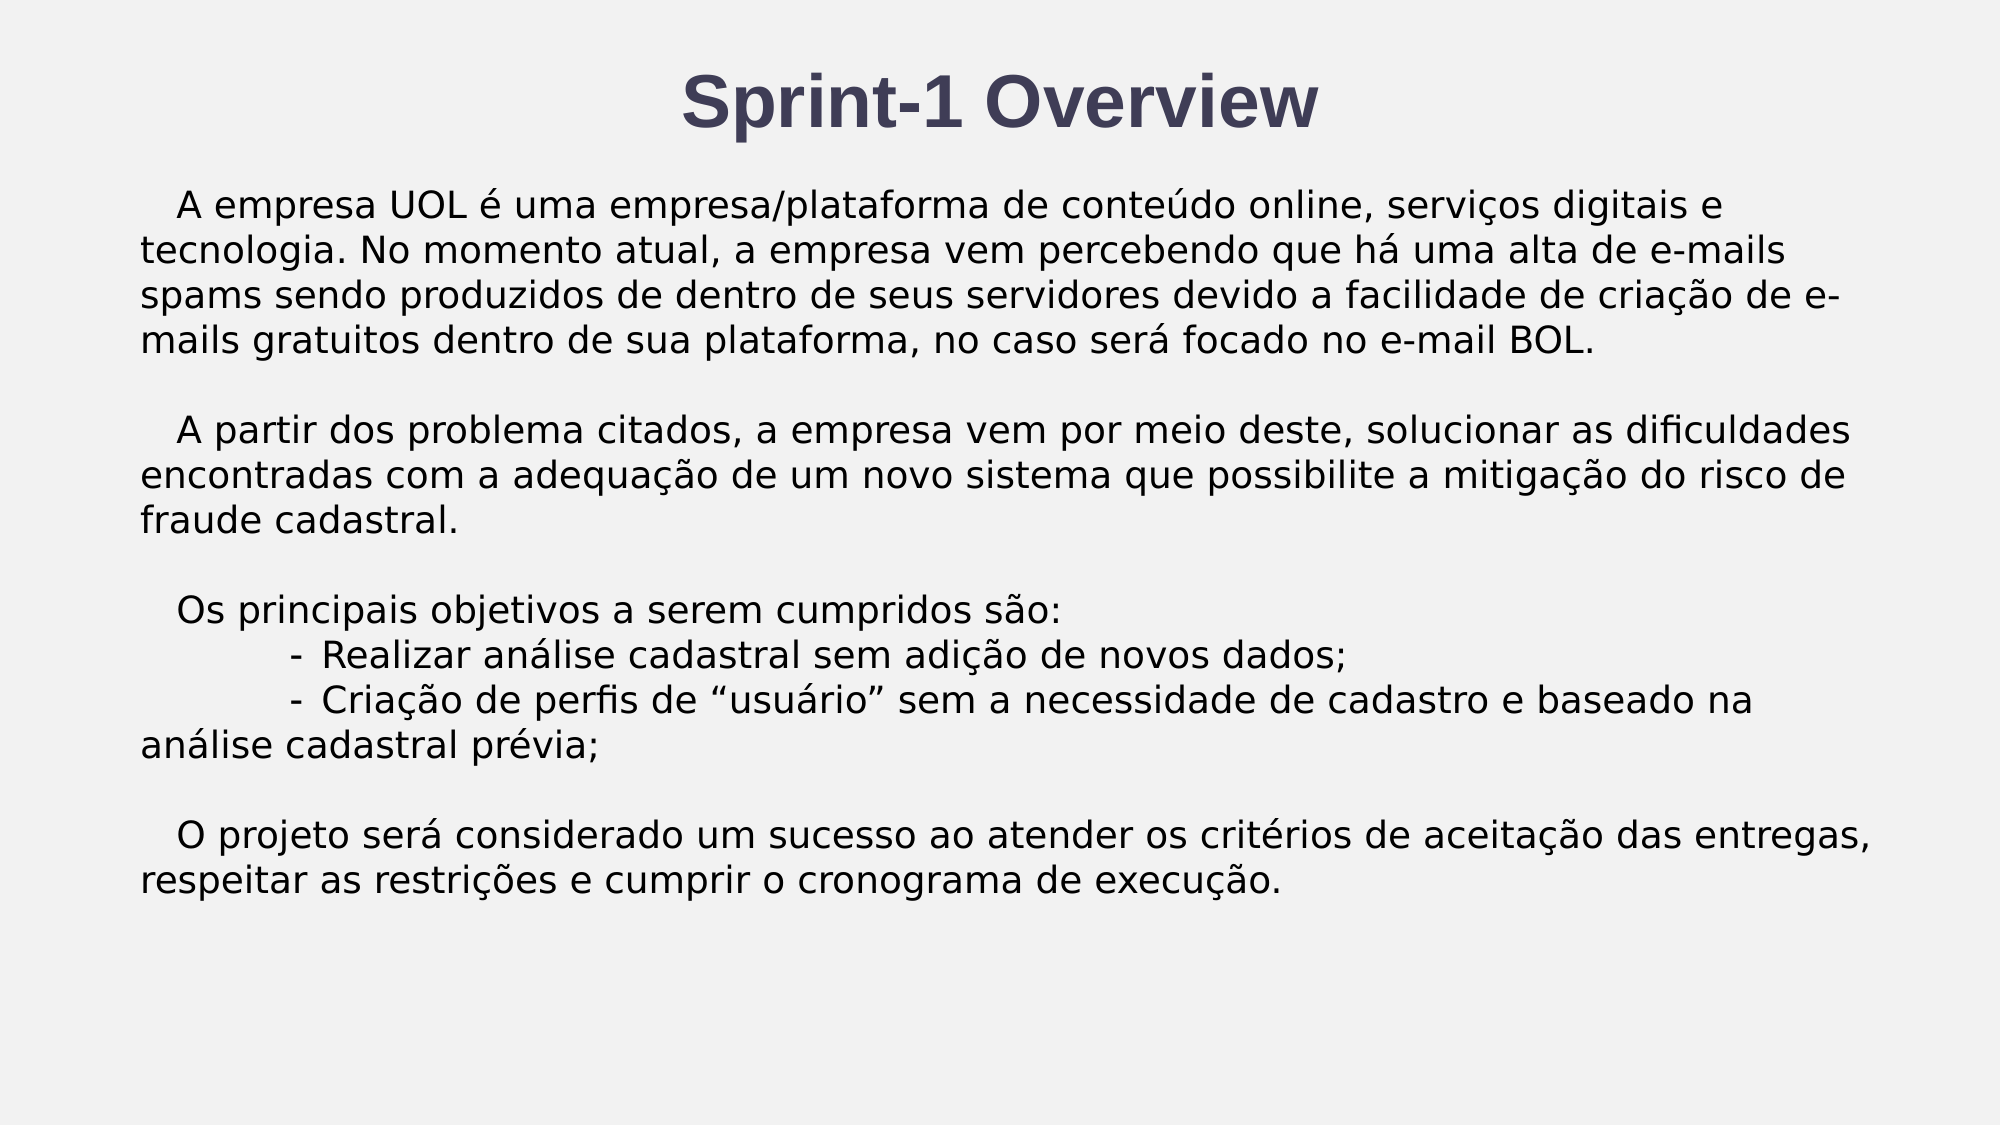

Sprint-1 Overview
   A empresa UOL é uma empresa/plataforma de conteúdo online, serviços digitais e tecnologia. No momento atual, a empresa vem percebendo que há uma alta de e-mails spams sendo produzidos de dentro de seus servidores devido a facilidade de criação de e-mails gratuitos dentro de sua plataforma, no caso será focado no e-mail BOL.

   A partir dos problema citados, a empresa vem por meio deste, solucionar as dificuldades encontradas com a adequação de um novo sistema que possibilite a mitigação do risco de fraude cadastral.

   Os principais objetivos a serem cumpridos são:
	- Realizar análise cadastral sem adição de novos dados;
	- Criação de perfis de “usuário” sem a necessidade de cadastro e baseado na análise cadastral prévia;

   O projeto será considerado um sucesso ao atender os critérios de aceitação das entregas, respeitar as restrições e cumprir o cronograma de execução.